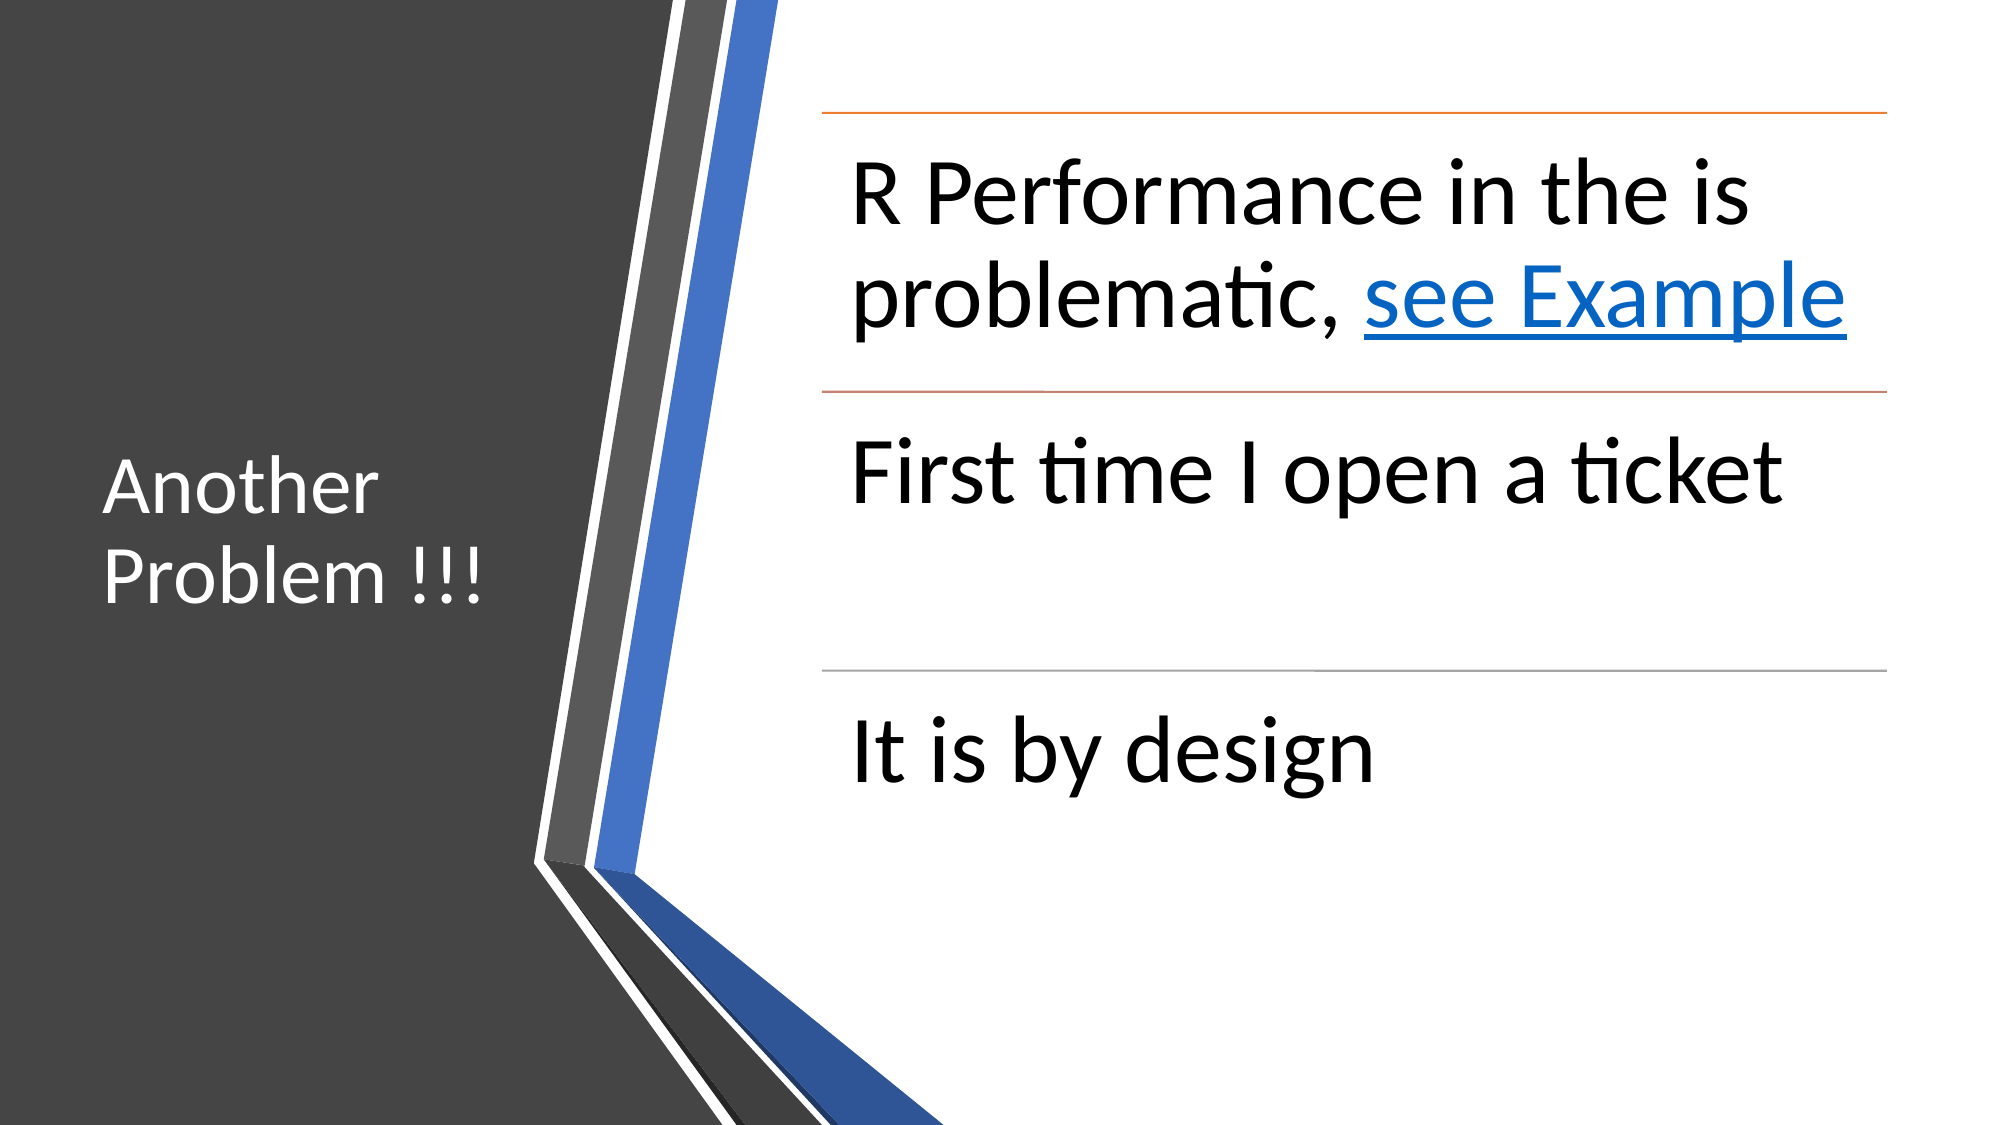

# Another Problem !!!
R Performance in the is problematic, see Example
First time I open a ticket
It is by design